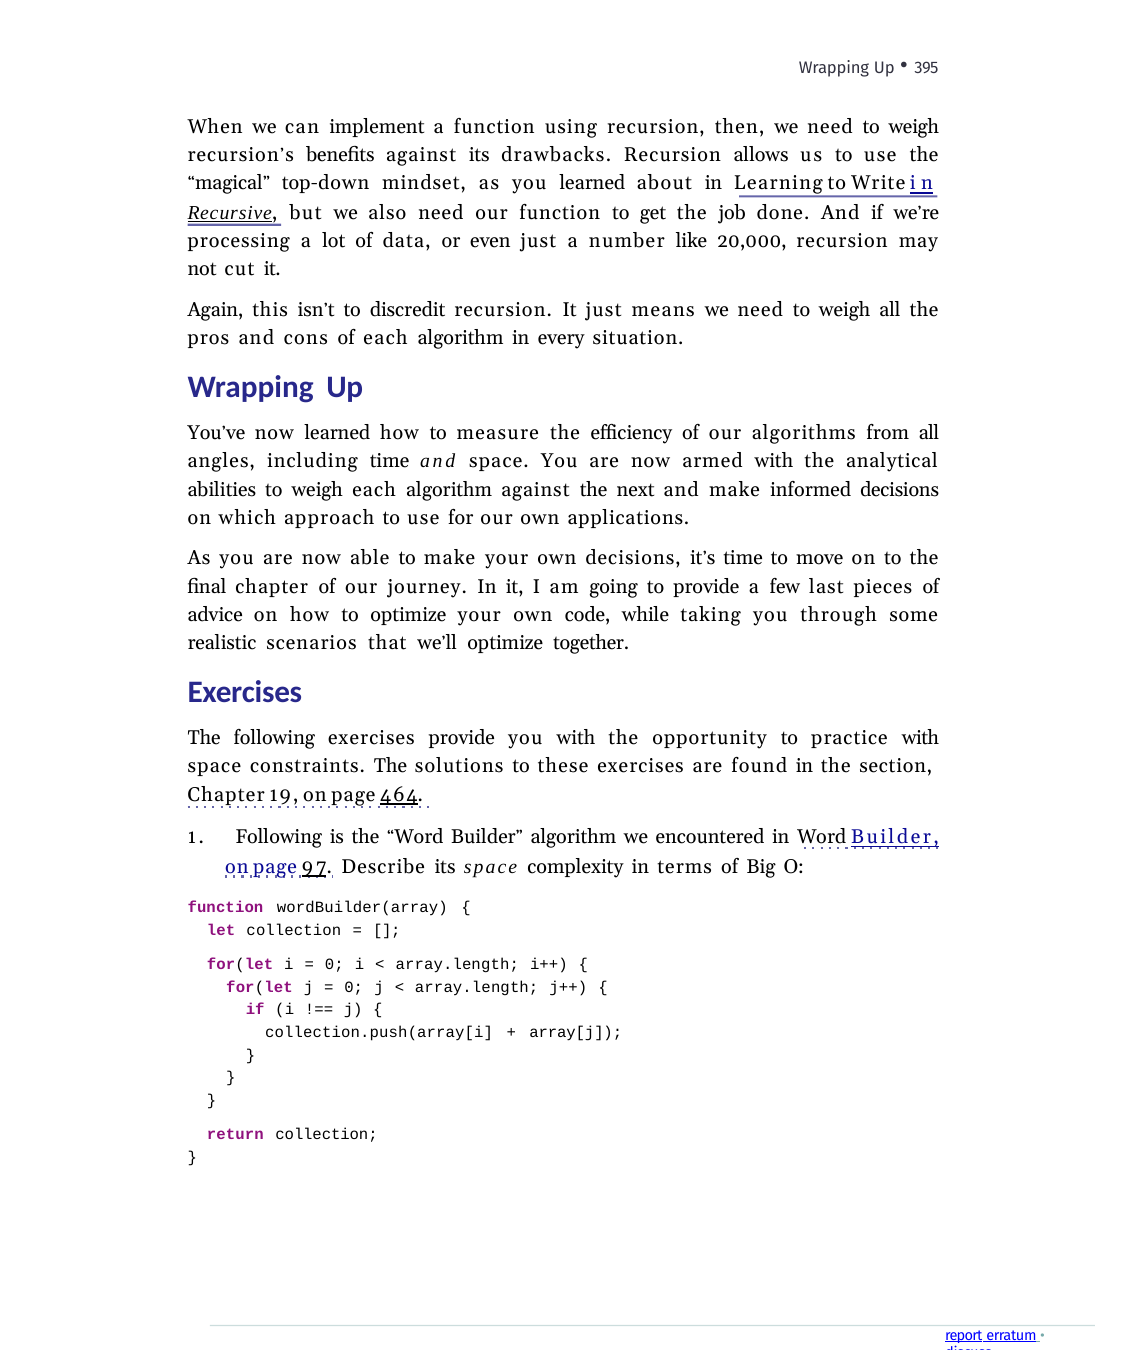

Wrapping Up • 395

When we can implement a function using recursion, then, we need to weigh recursion’s benefits against its drawbacks. Recursion allows us to use the “magical” top-down mindset, as you learned about in Learning to Write in Recursive, but we also need our function to get the job done. And if we’re processing a lot of data, or even just a number like 20,000, recursion may not cut it.
Again, this isn’t to discredit recursion. It just means we need to weigh all the pros and cons of each algorithm in every situation.
Wrapping Up
You’ve now learned how to measure the efficiency of our algorithms from all angles, including time and space. You are now armed with the analytical abilities to weigh each algorithm against the next and make informed decisions on which approach to use for our own applications.
As you are now able to make your own decisions, it’s time to move on to the final chapter of our journey. In it, I am going to provide a few last pieces of advice on how to optimize your own code, while taking you through some realistic scenarios that we’ll optimize together.
Exercises
The following exercises provide you with the opportunity to practice with space constraints. The solutions to these exercises are found in the section, Chapter 19, on page 464.
1.  Following is the “Word Builder” algorithm we encountered in Word Builder, on page 97. Describe its space complexity in terms of Big O:
function wordBuilder(array) {
let collection = [];
for(let i = 0; i < array.length; i++) {
for(let j = 0; j < array.length; j++) {
if (i !== j) {
collection.push(array[i] + array[j]);
}
}
}
return collection;
}

report erratum • discuss